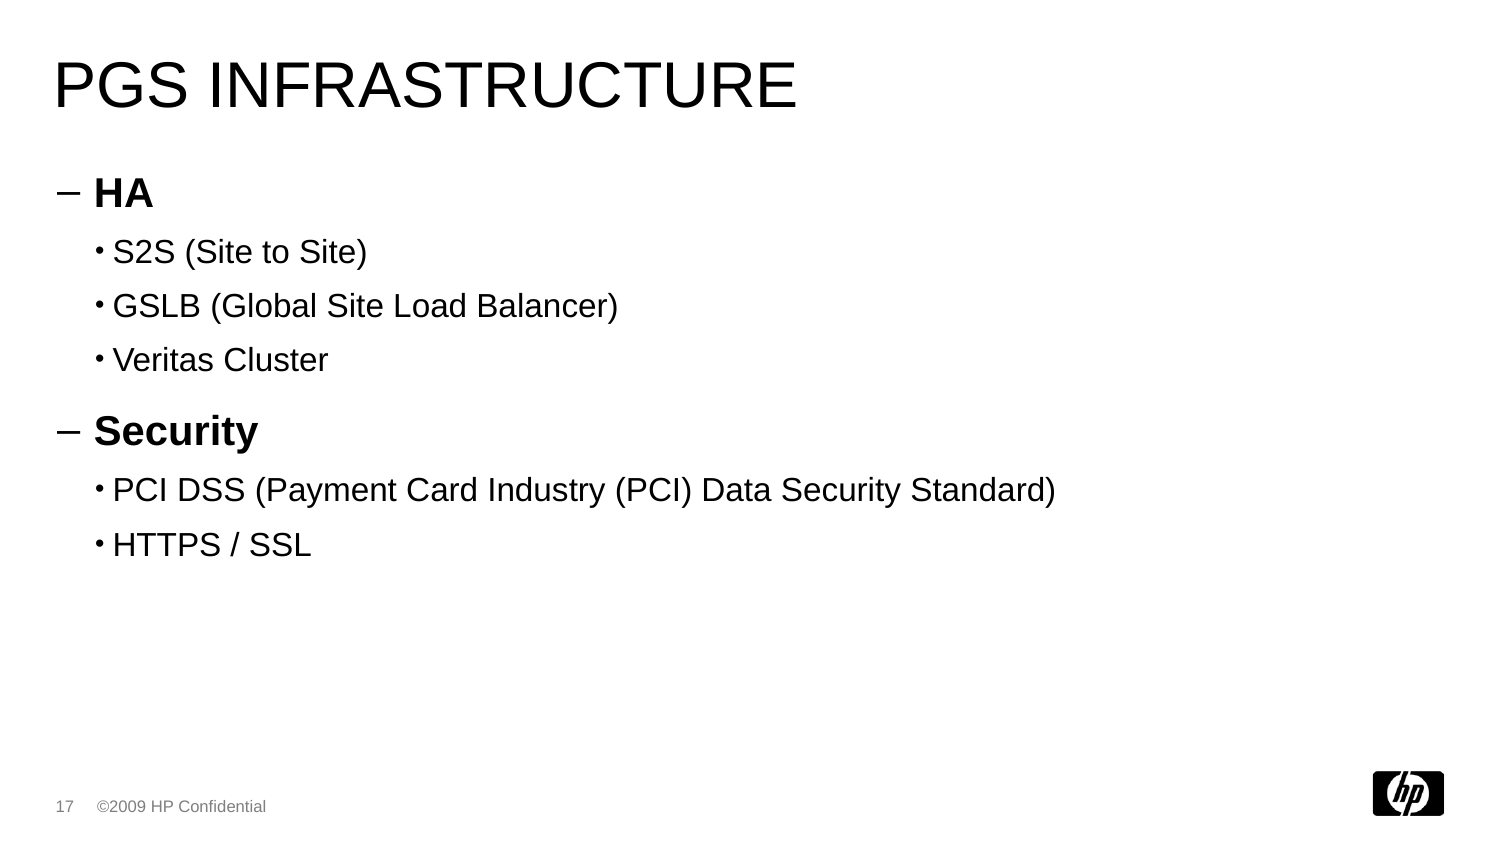

# PGS Infrastructure
HA
S2S (Site to Site)
GSLB (Global Site Load Balancer)
Veritas Cluster
Security
PCI DSS (Payment Card Industry (PCI) Data Security Standard)
HTTPS / SSL